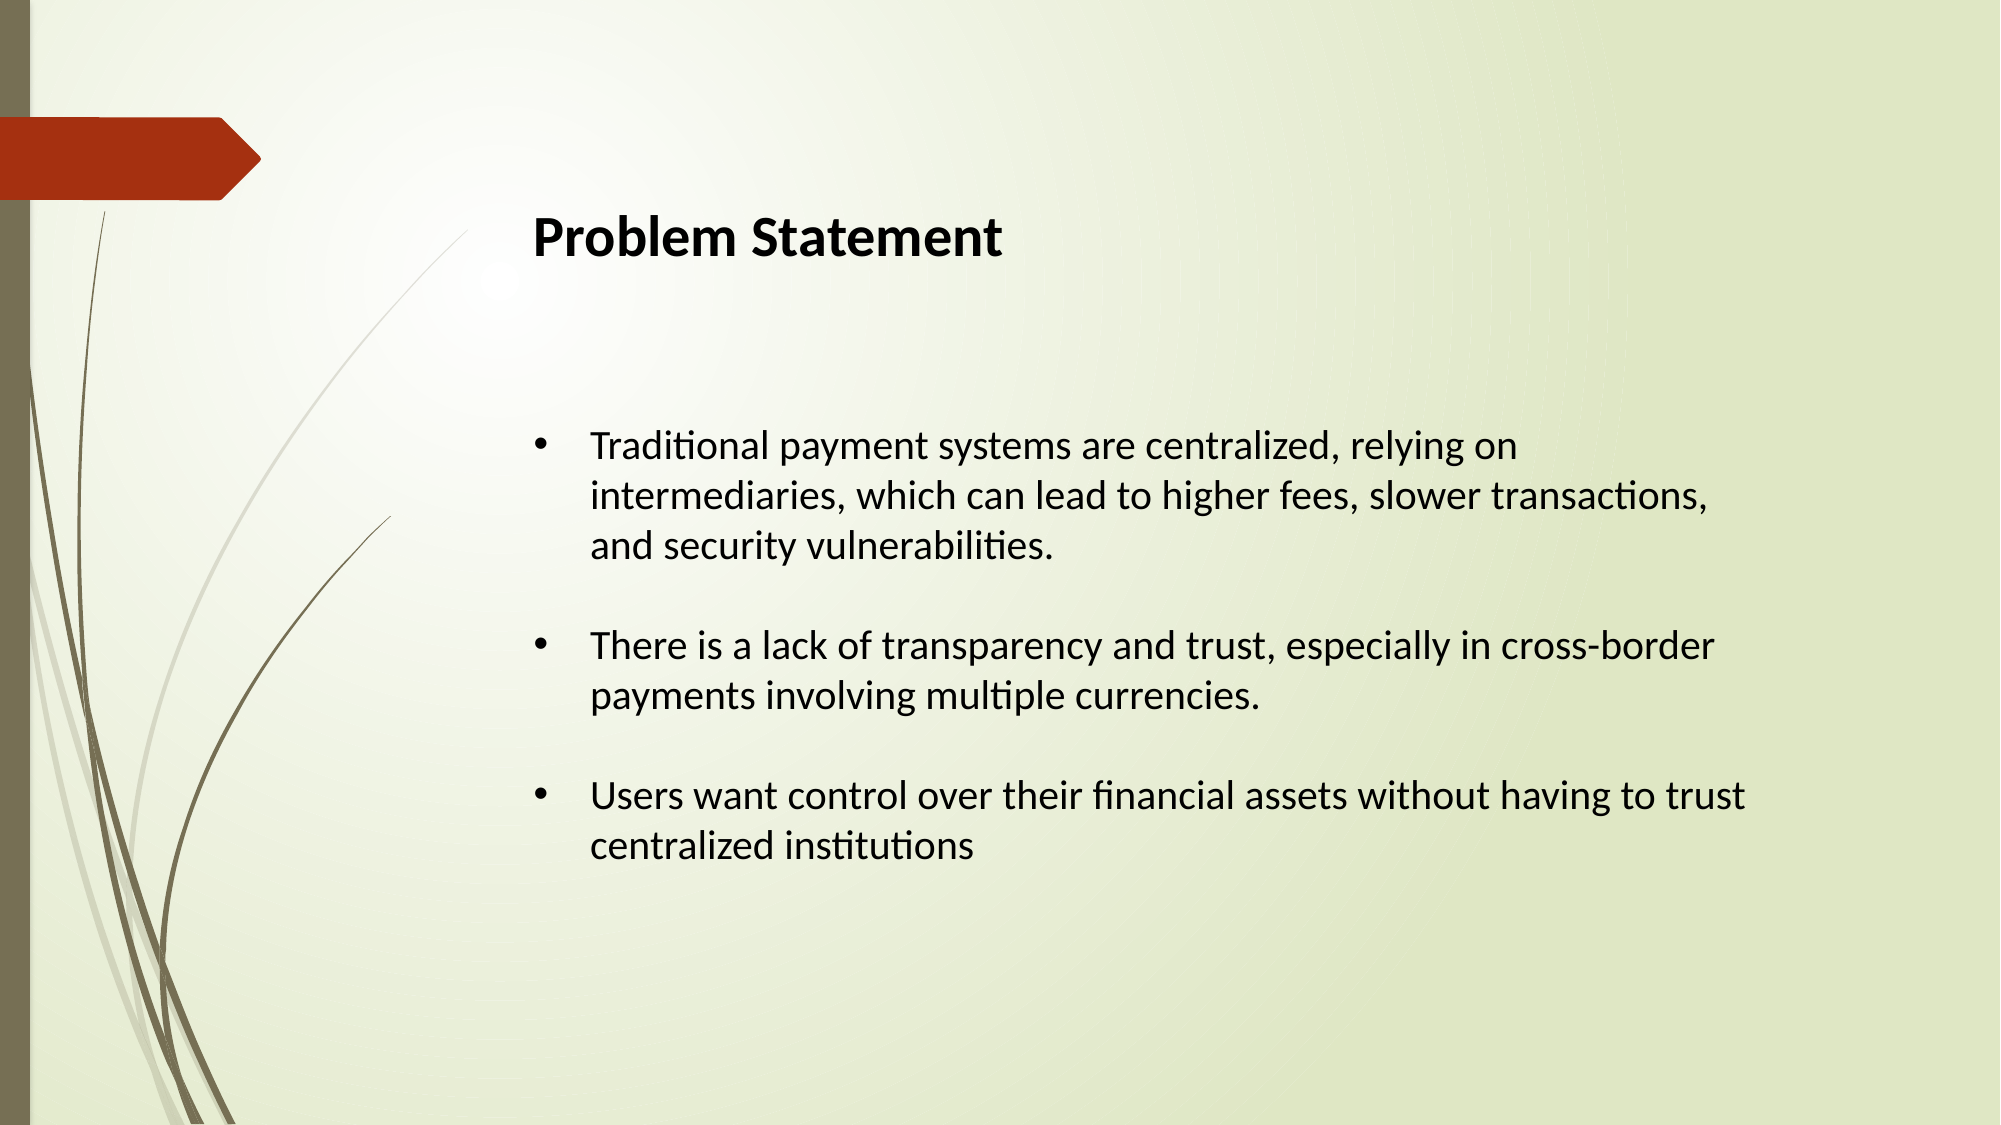

Problem Statement

Traditional payment systems are centralized, relying on intermediaries, which can lead to higher fees, slower transactions, and security vulnerabilities.

There is a lack of transparency and trust, especially in cross-border payments involving multiple currencies.

Users want control over their financial assets without having to trust centralized institutions